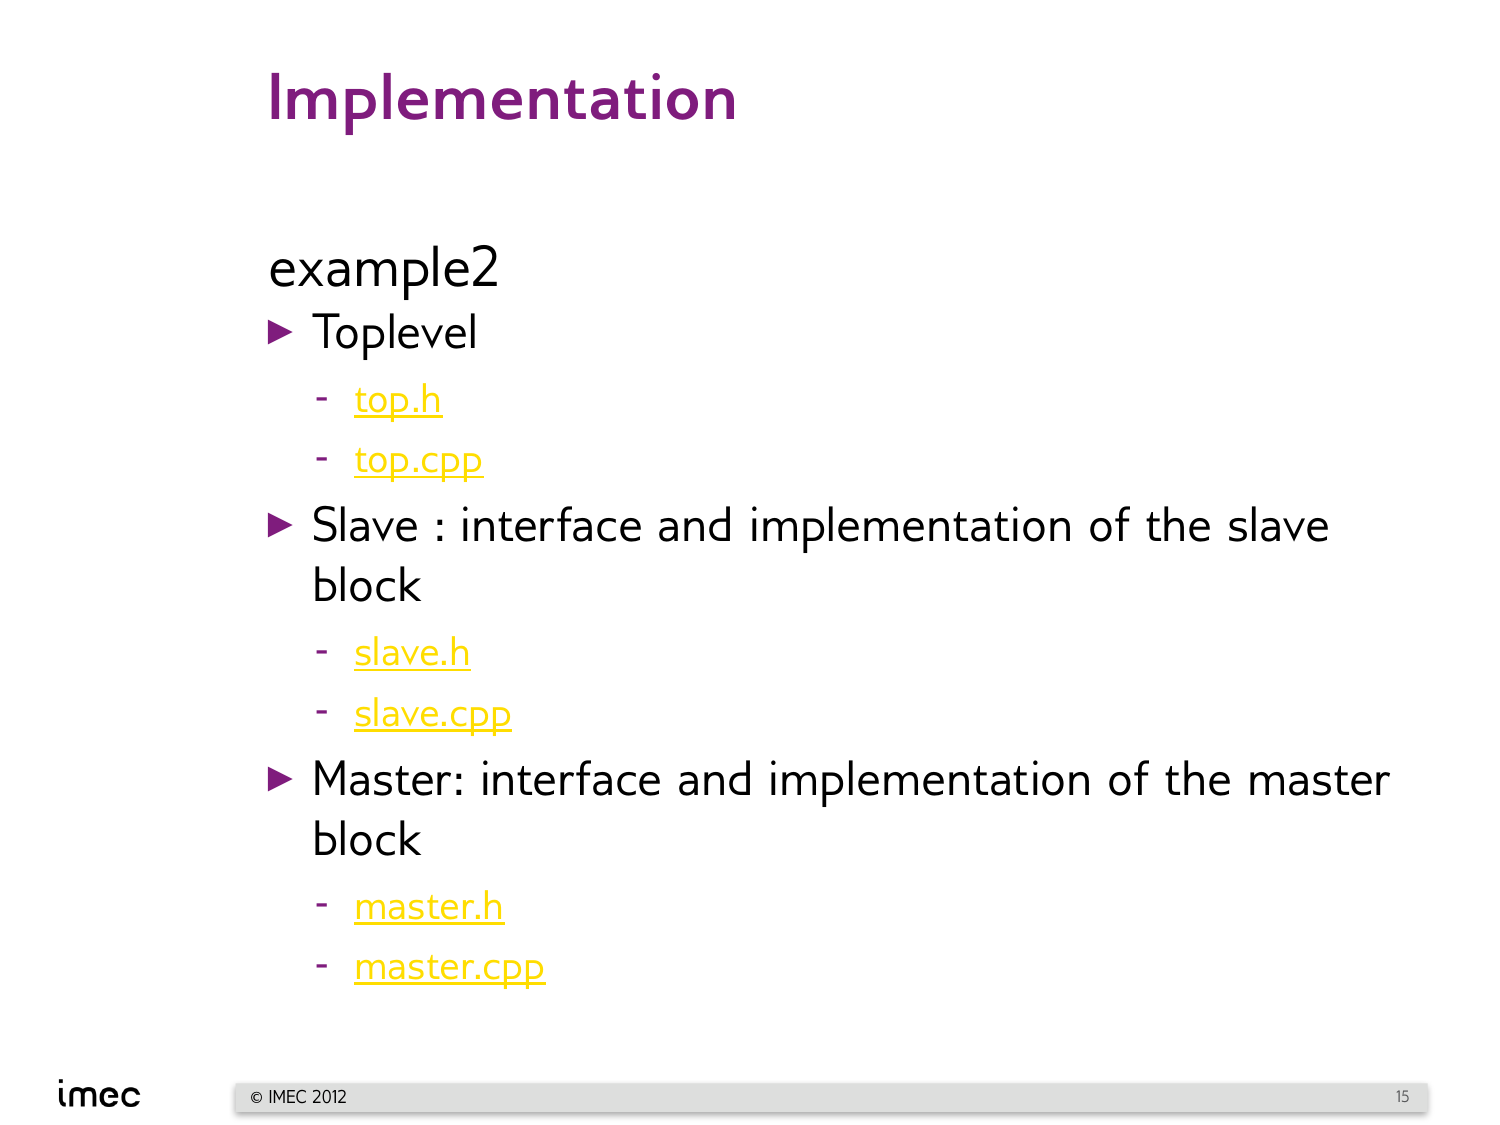

# Implementation
example2
Toplevel
top.h
top.cpp
Slave : interface and implementation of the slave block
slave.h
slave.cpp
Master: interface and implementation of the master block
master.h
master.cpp